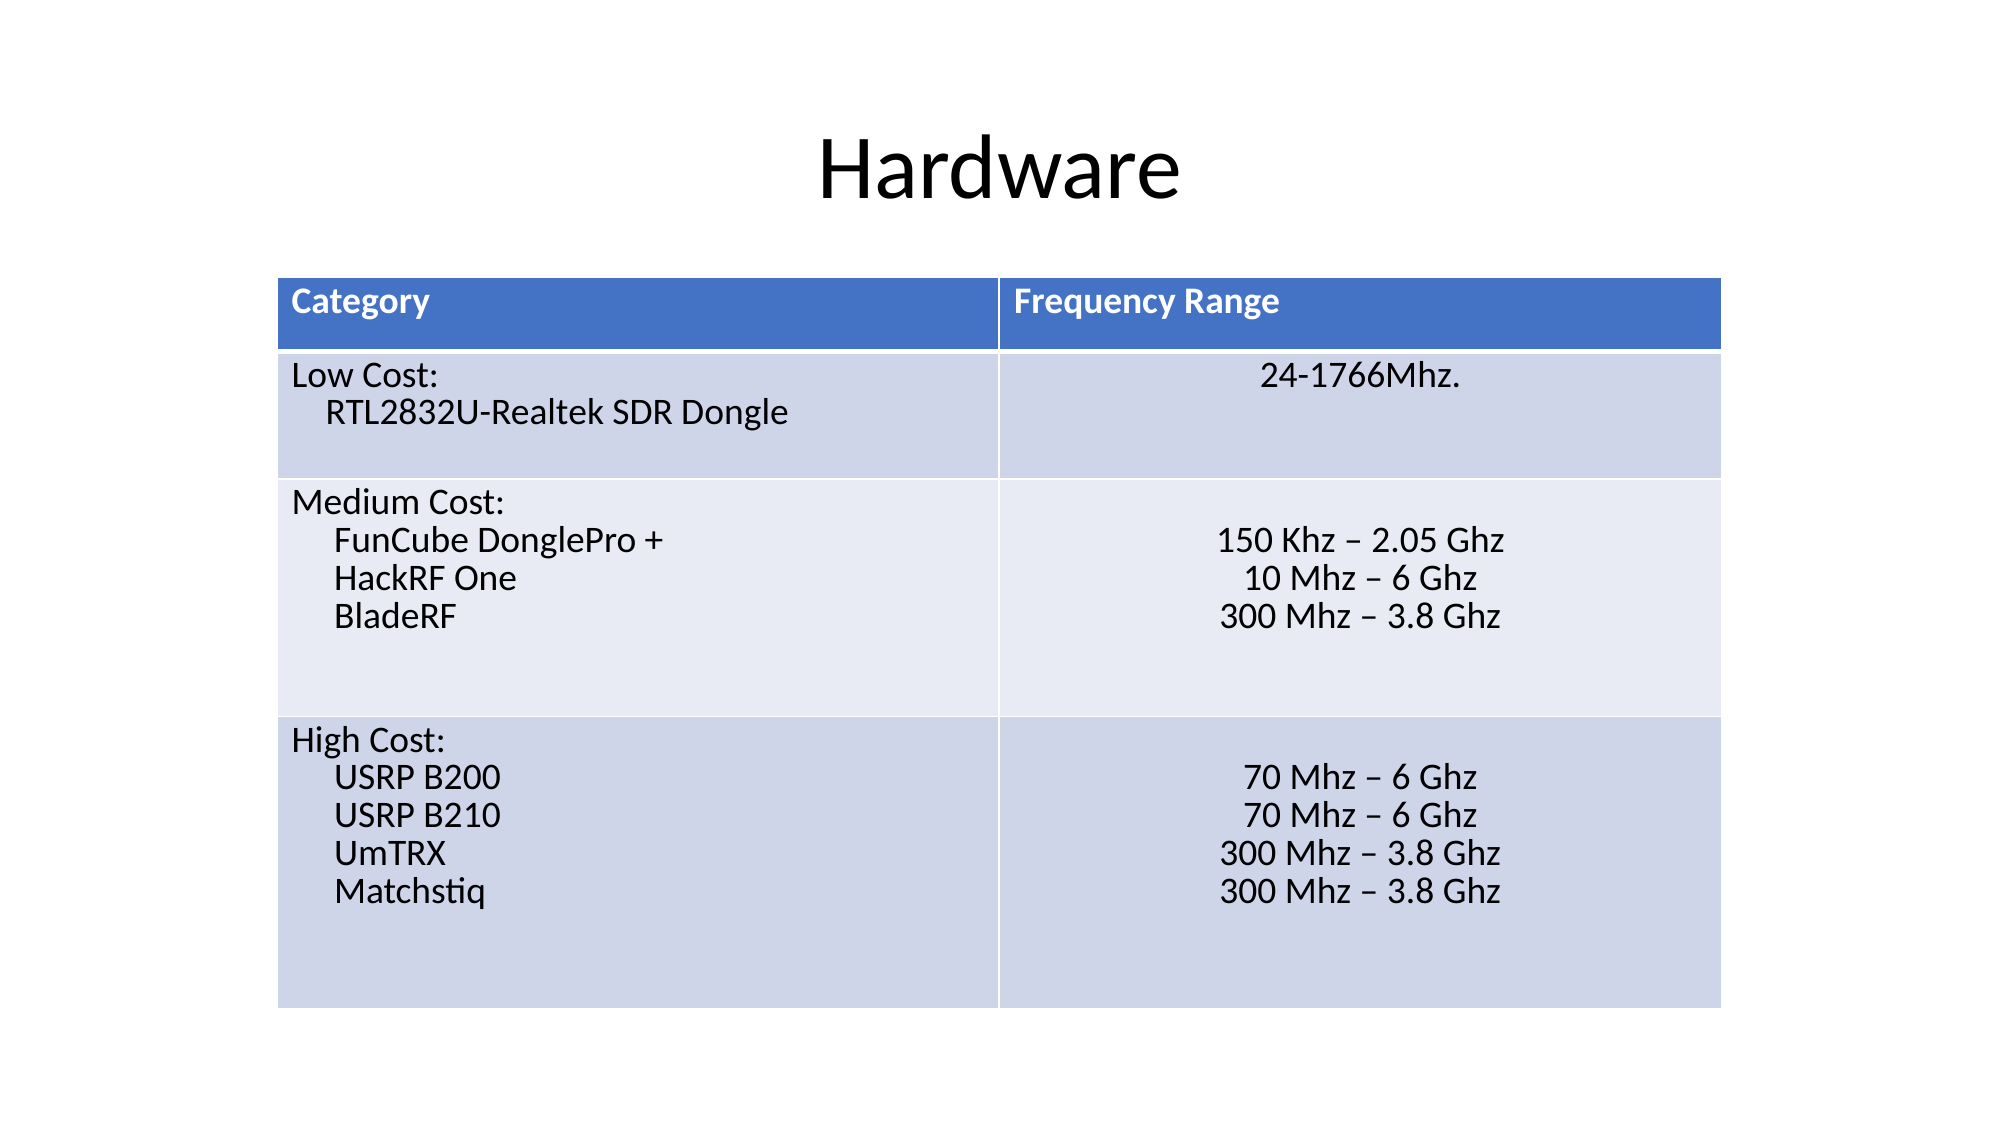

# Hardware
| Category | Frequency Range |
| --- | --- |
| Low Cost: RTL2832U-Realtek SDR Dongle | 24-1766Mhz. |
| Medium Cost: FunCube DonglePro + HackRF One BladeRF | 150 Khz – 2.05 Ghz 10 Mhz – 6 Ghz 300 Mhz – 3.8 Ghz |
| High Cost: USRP B200 USRP B210 UmTRX Matchstiq | 70 Mhz – 6 Ghz 70 Mhz – 6 Ghz 300 Mhz – 3.8 Ghz 300 Mhz – 3.8 Ghz |